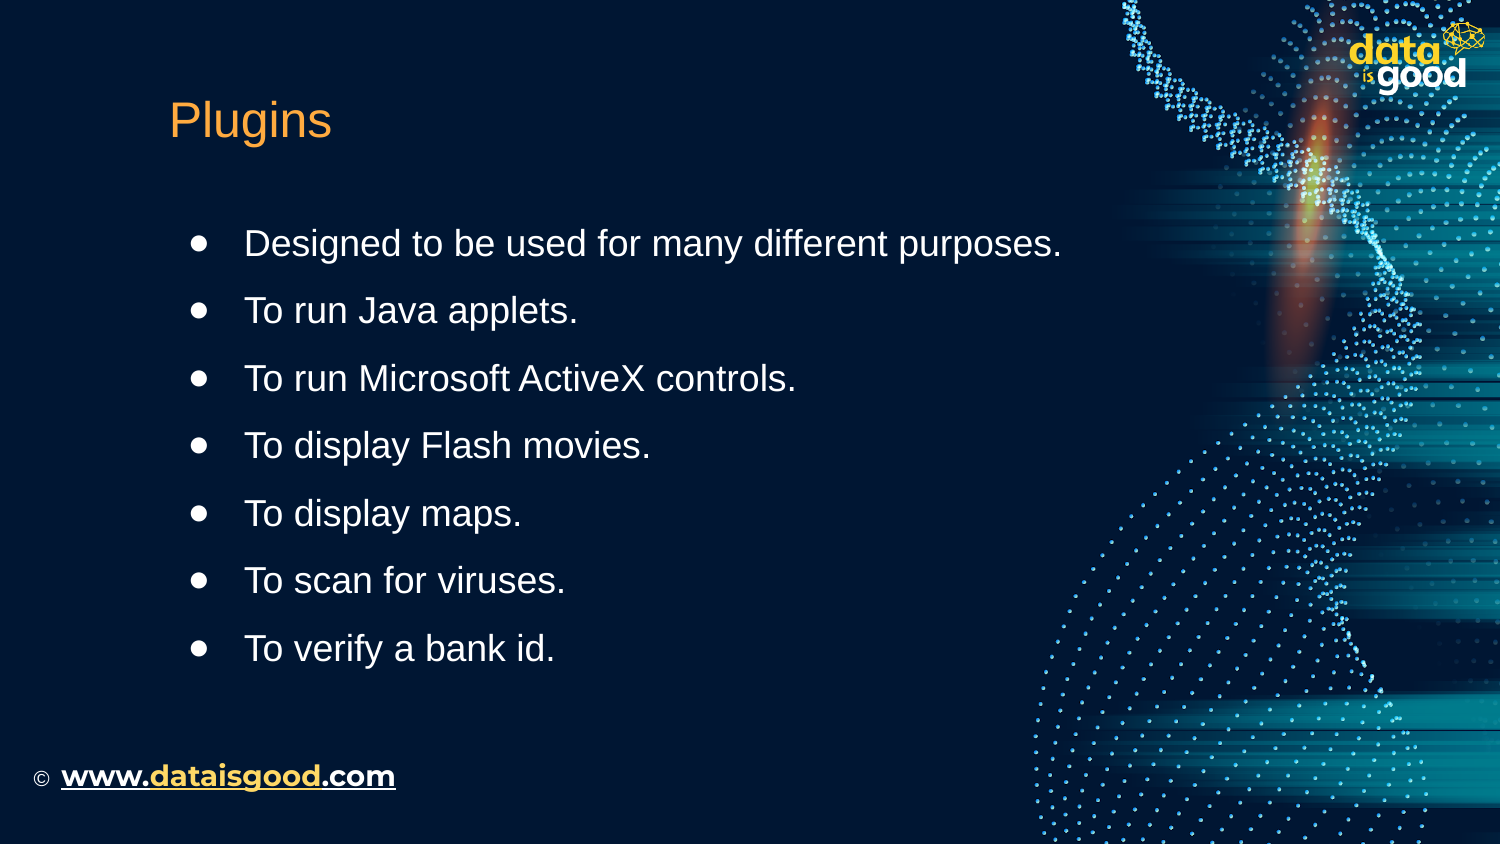

# Plugins
Designed to be used for many different purposes.
To run Java applets.
To run Microsoft ActiveX controls.
To display Flash movies.
To display maps.
To scan for viruses.
To verify a bank id.